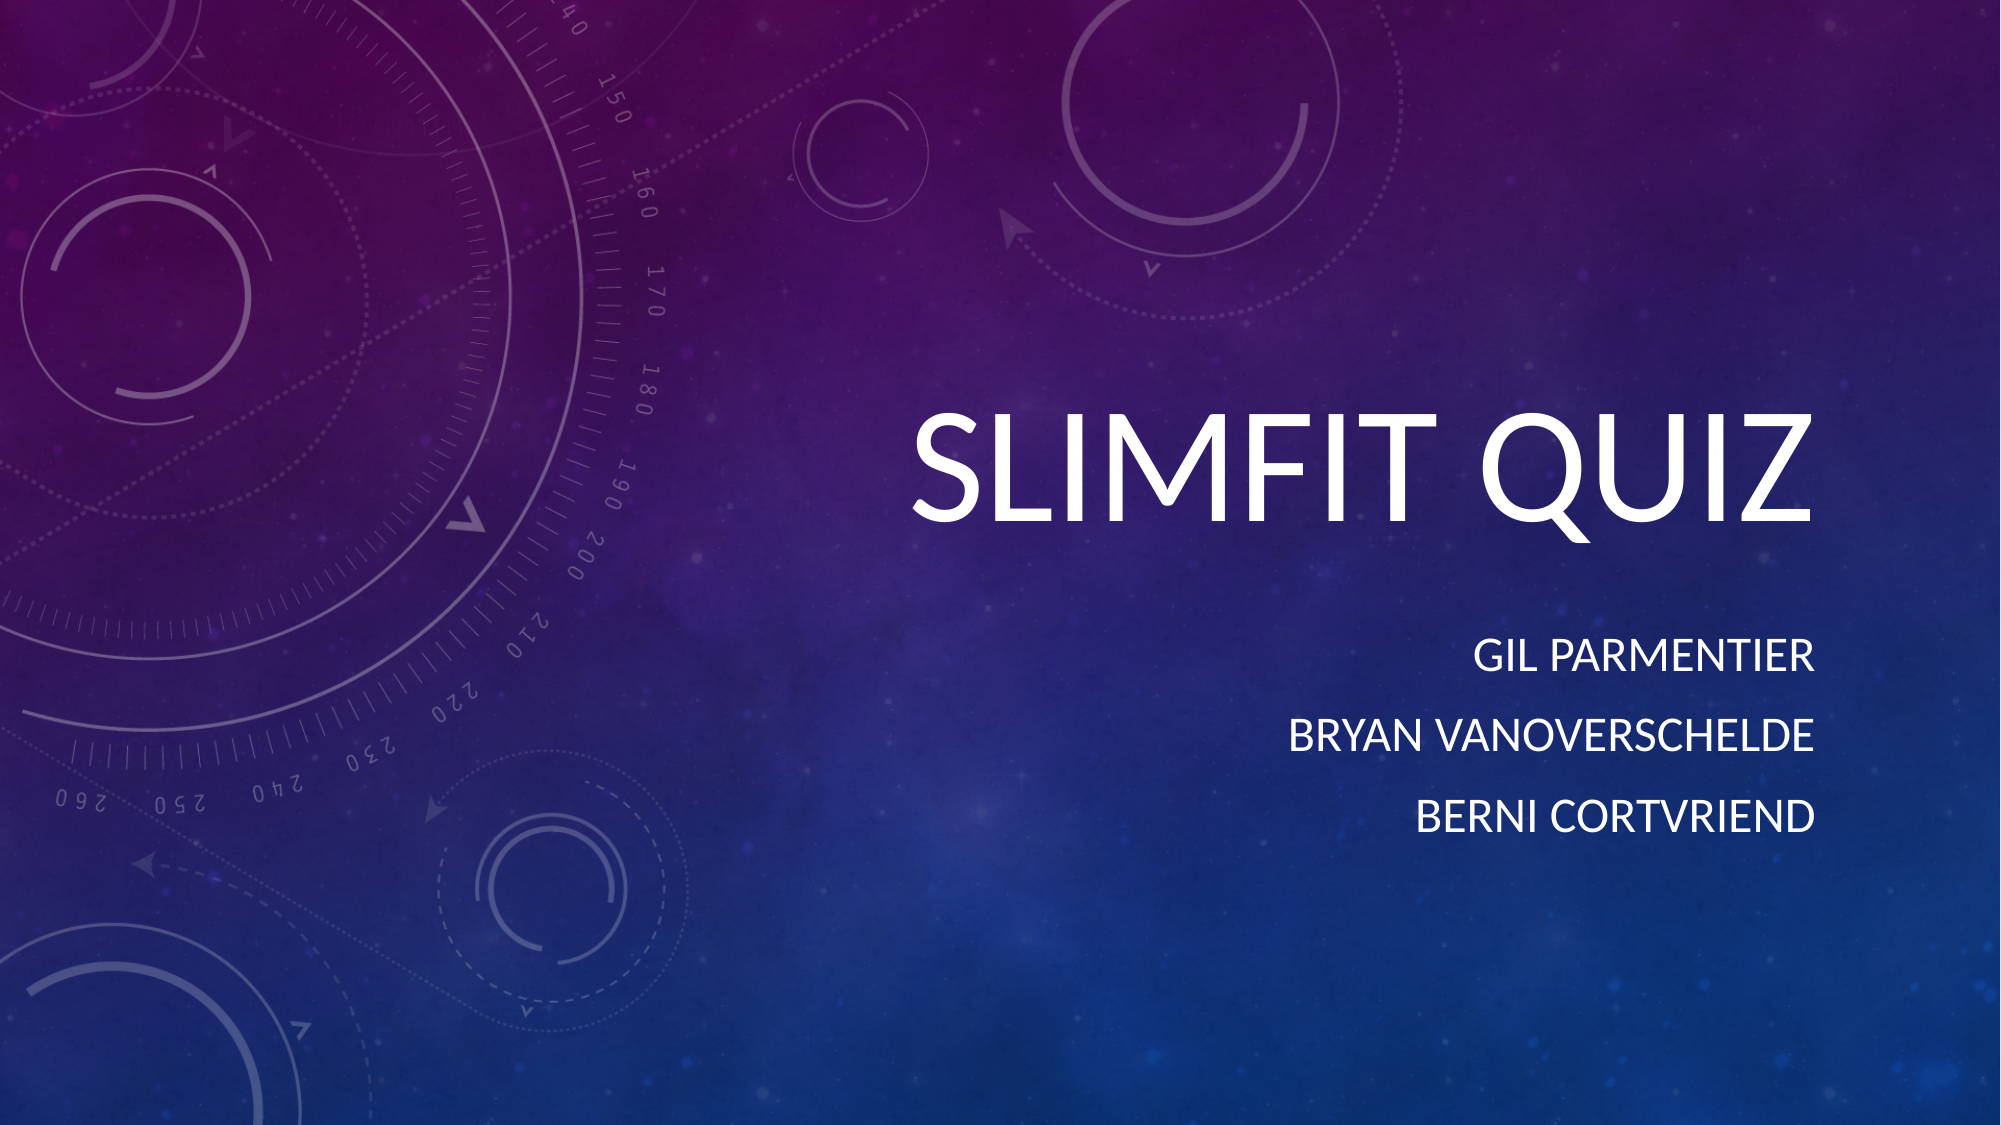

# Slimfit quiz
Gil parmentier
Bryan vanoverschelde
Berni cortvriend